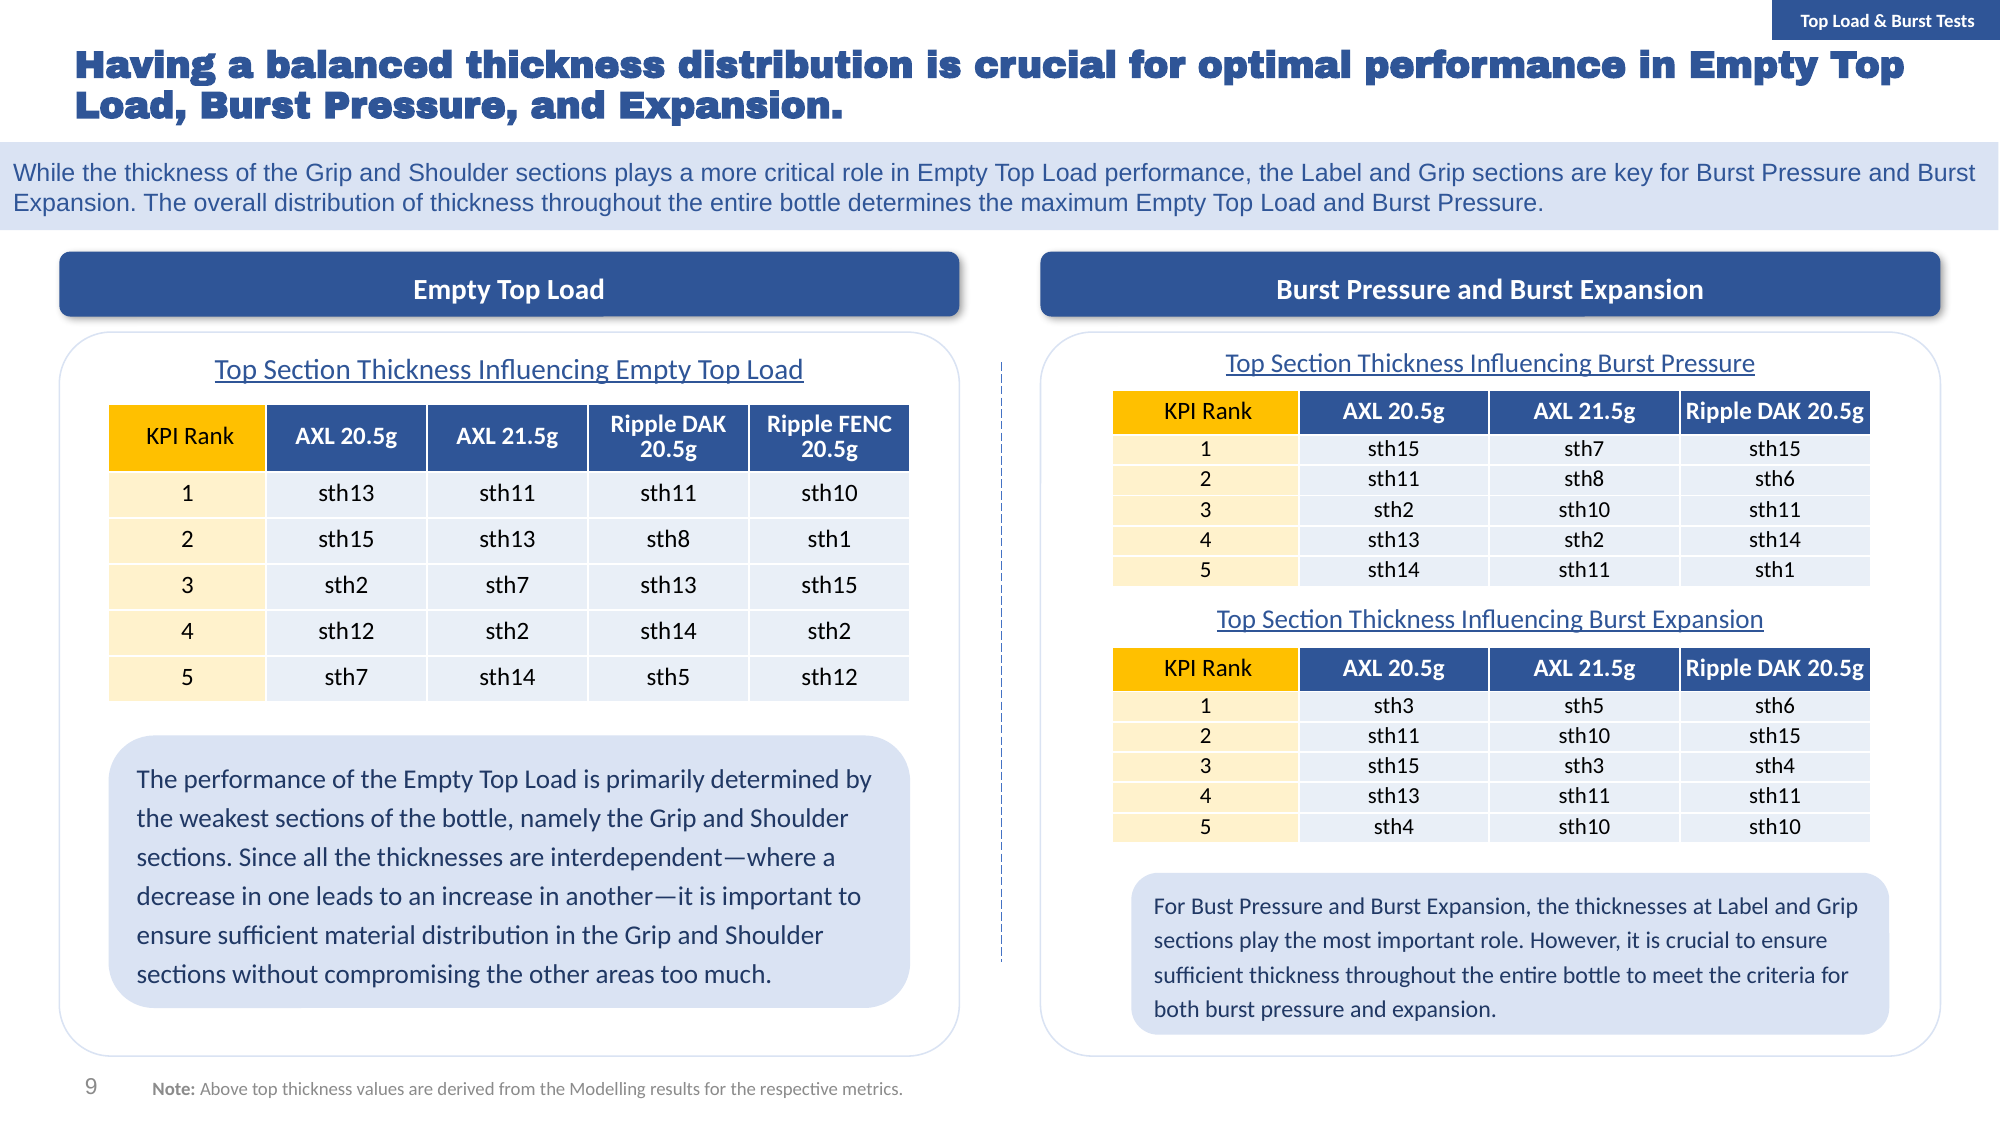

Top Load & Burst Tests
# Having a balanced thickness distribution is crucial for optimal performance in Empty Top Load, Burst Pressure, and Expansion.
While the thickness of the Grip and Shoulder sections plays a more critical role in Empty Top Load performance, the Label and Grip sections are key for Burst Pressure and Burst Expansion. The overall distribution of thickness throughout the entire bottle determines the maximum Empty Top Load and Burst Pressure.
Empty Top Load
Burst Pressure and Burst Expansion
Top Section Thickness Influencing Burst Pressure

Top Section Thickness Influencing Empty Top Load
| KPI Rank | AXL 20.5g | AXL 21.5g | Ripple DAK 20.5g |
| --- | --- | --- | --- |
| 1 | sth15 | sth7 | sth15 |
| 2 | sth11 | sth8 | sth6 |
| 3 | sth2 | sth10 | sth11 |
| 4 | sth13 | sth2 | sth14 |
| 5 | sth14 | sth11 | sth1 |
| KPI Rank | AXL 20.5g | AXL 21.5g | Ripple DAK 20.5g | Ripple FENC 20.5g |
| --- | --- | --- | --- | --- |
| 1 | sth13 | sth11 | sth11 | sth10 |
| 2 | sth15 | sth13 | sth8 | sth1 |
| 3 | sth2 | sth7 | sth13 | sth15 |
| 4 | sth12 | sth2 | sth14 | sth2 |
| 5 | sth7 | sth14 | sth5 | sth12 |
Top Section Thickness Influencing Burst Expansion
| KPI Rank | AXL 20.5g | AXL 21.5g | Ripple DAK 20.5g |
| --- | --- | --- | --- |
| 1 | sth3 | sth5 | sth6 |
| 2 | sth11 | sth10 | sth15 |
| 3 | sth15 | sth3 | sth4 |
| 4 | sth13 | sth11 | sth11 |
| 5 | sth4 | sth10 | sth10 |
The performance of the Empty Top Load is primarily determined by the weakest sections of the bottle, namely the Grip and Shoulder sections. Since all the thicknesses are interdependent—where a decrease in one leads to an increase in another—it is important to ensure sufficient material distribution in the Grip and Shoulder sections without compromising the other areas too much.
For Bust Pressure and Burst Expansion, the thicknesses at Label and Grip sections play the most important role. However, it is crucial to ensure sufficient thickness throughout the entire bottle to meet the criteria for both burst pressure and expansion.

9
Note: Above top thickness values are derived from the Modelling results for the respective metrics.